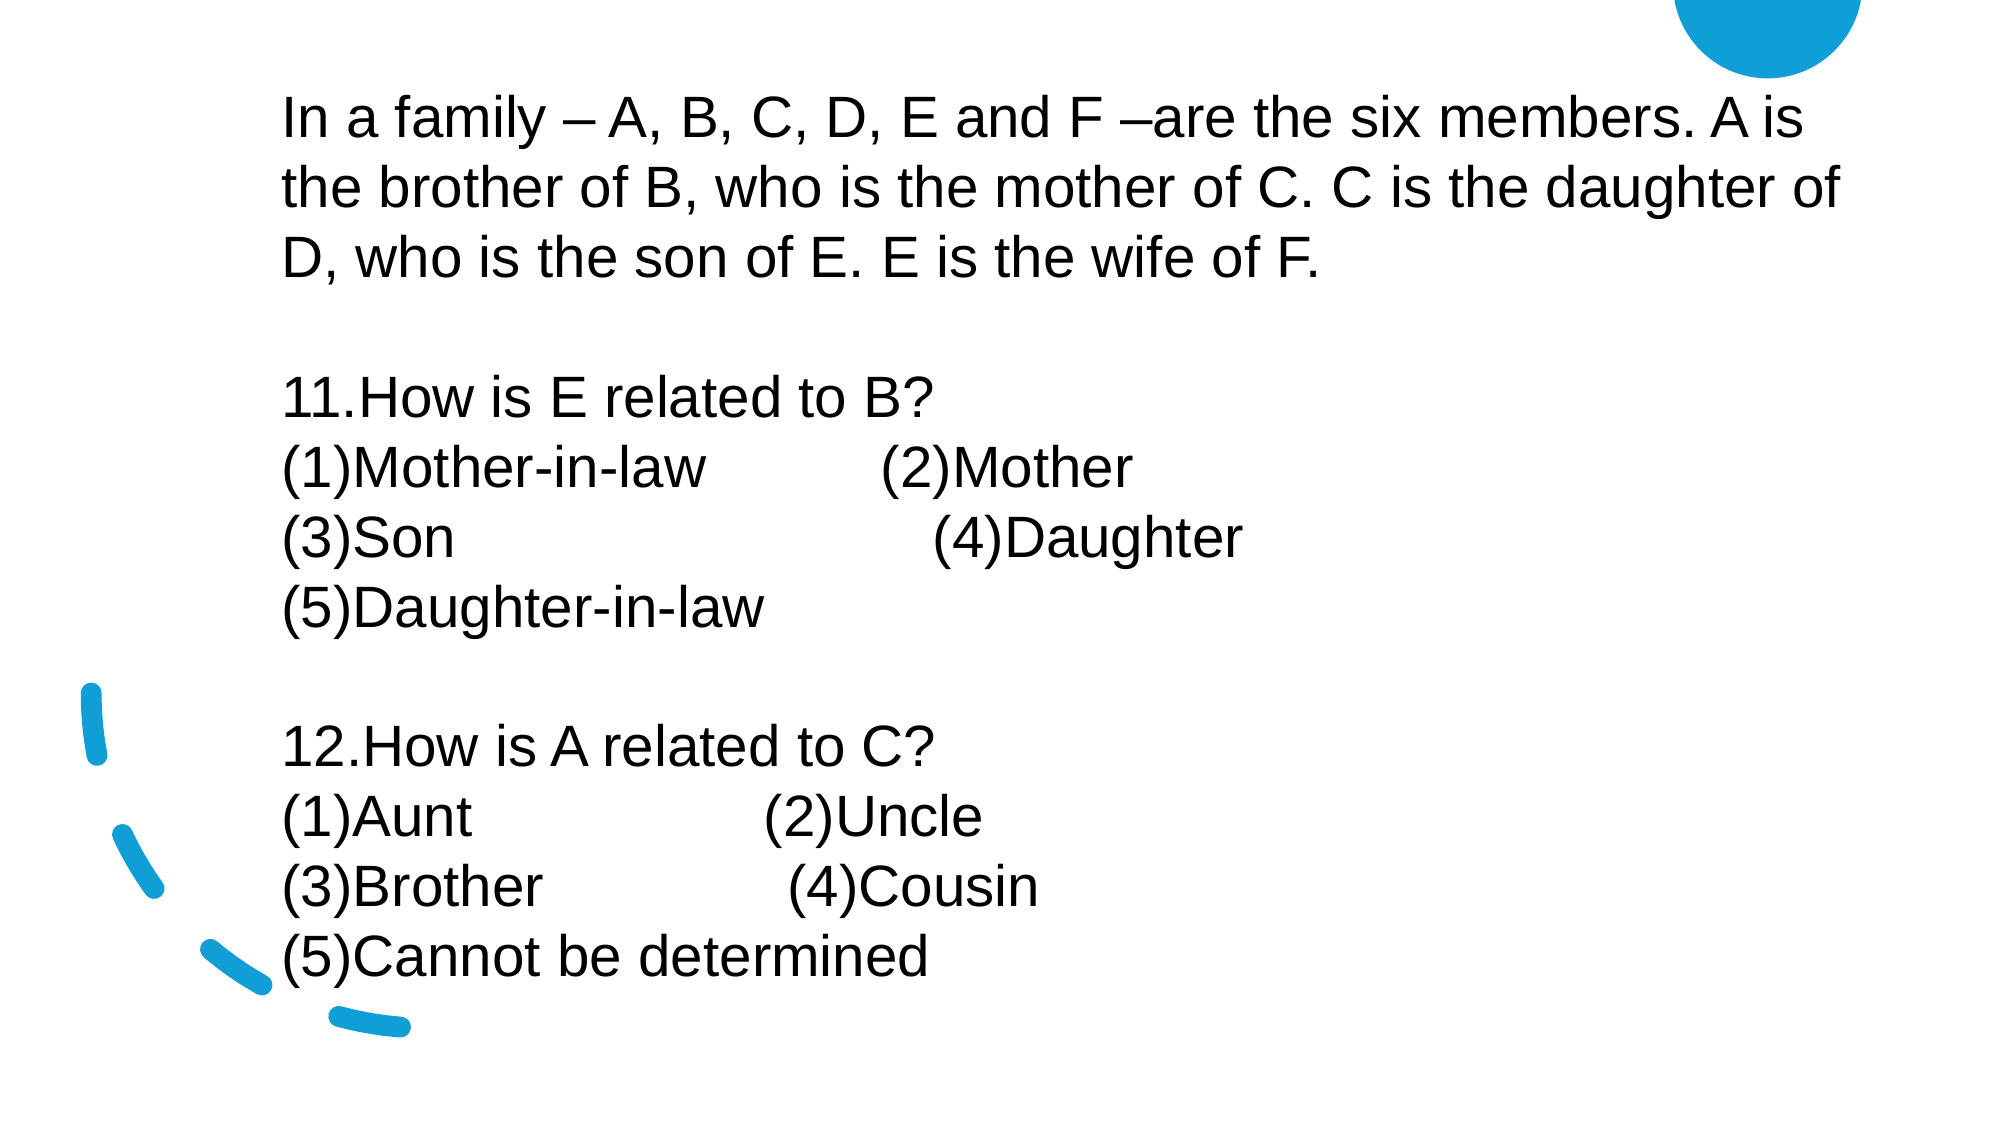

In a family – A, B, C, D, E and F –are the six members. A is the brother of B, who is the mother of C. C is the daughter of D, who is the son of E. E is the wife of F.

11.How is E related to B?
(1)Mother-in-law   (2)Mother
(3)Son                   (4)Daughter
(5)Daughter-in-law

12.How is A related to C?
(1)Aunt     (2)Uncle
(3)Brother               (4)Cousin
(5)Cannot be determined